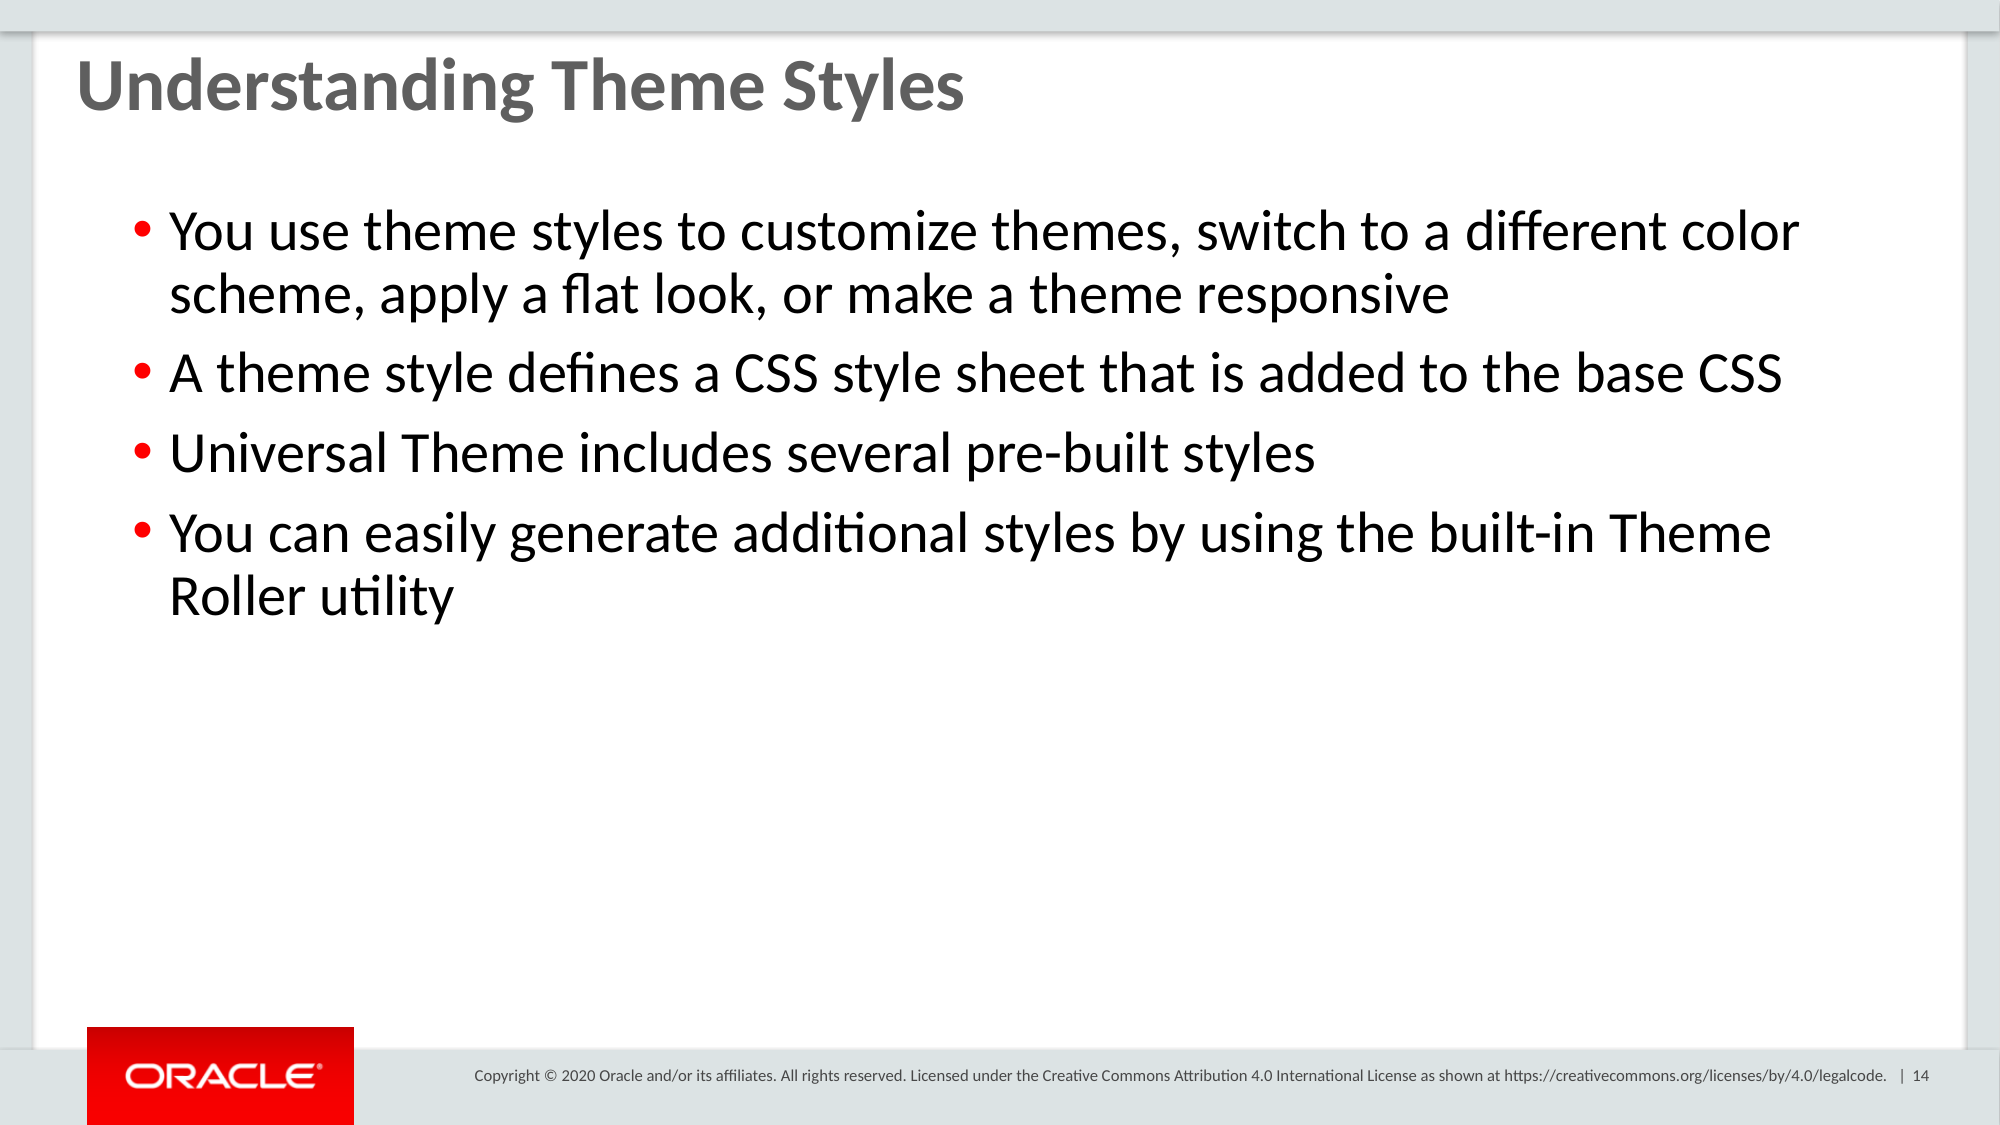

Understanding Theme Styles
You use theme styles to customize themes, switch to a different color scheme, apply a flat look, or make a theme responsive
A theme style defines a CSS style sheet that is added to the base CSS
Universal Theme includes several pre-built styles
You can easily generate additional styles by using the built-in Theme Roller utility